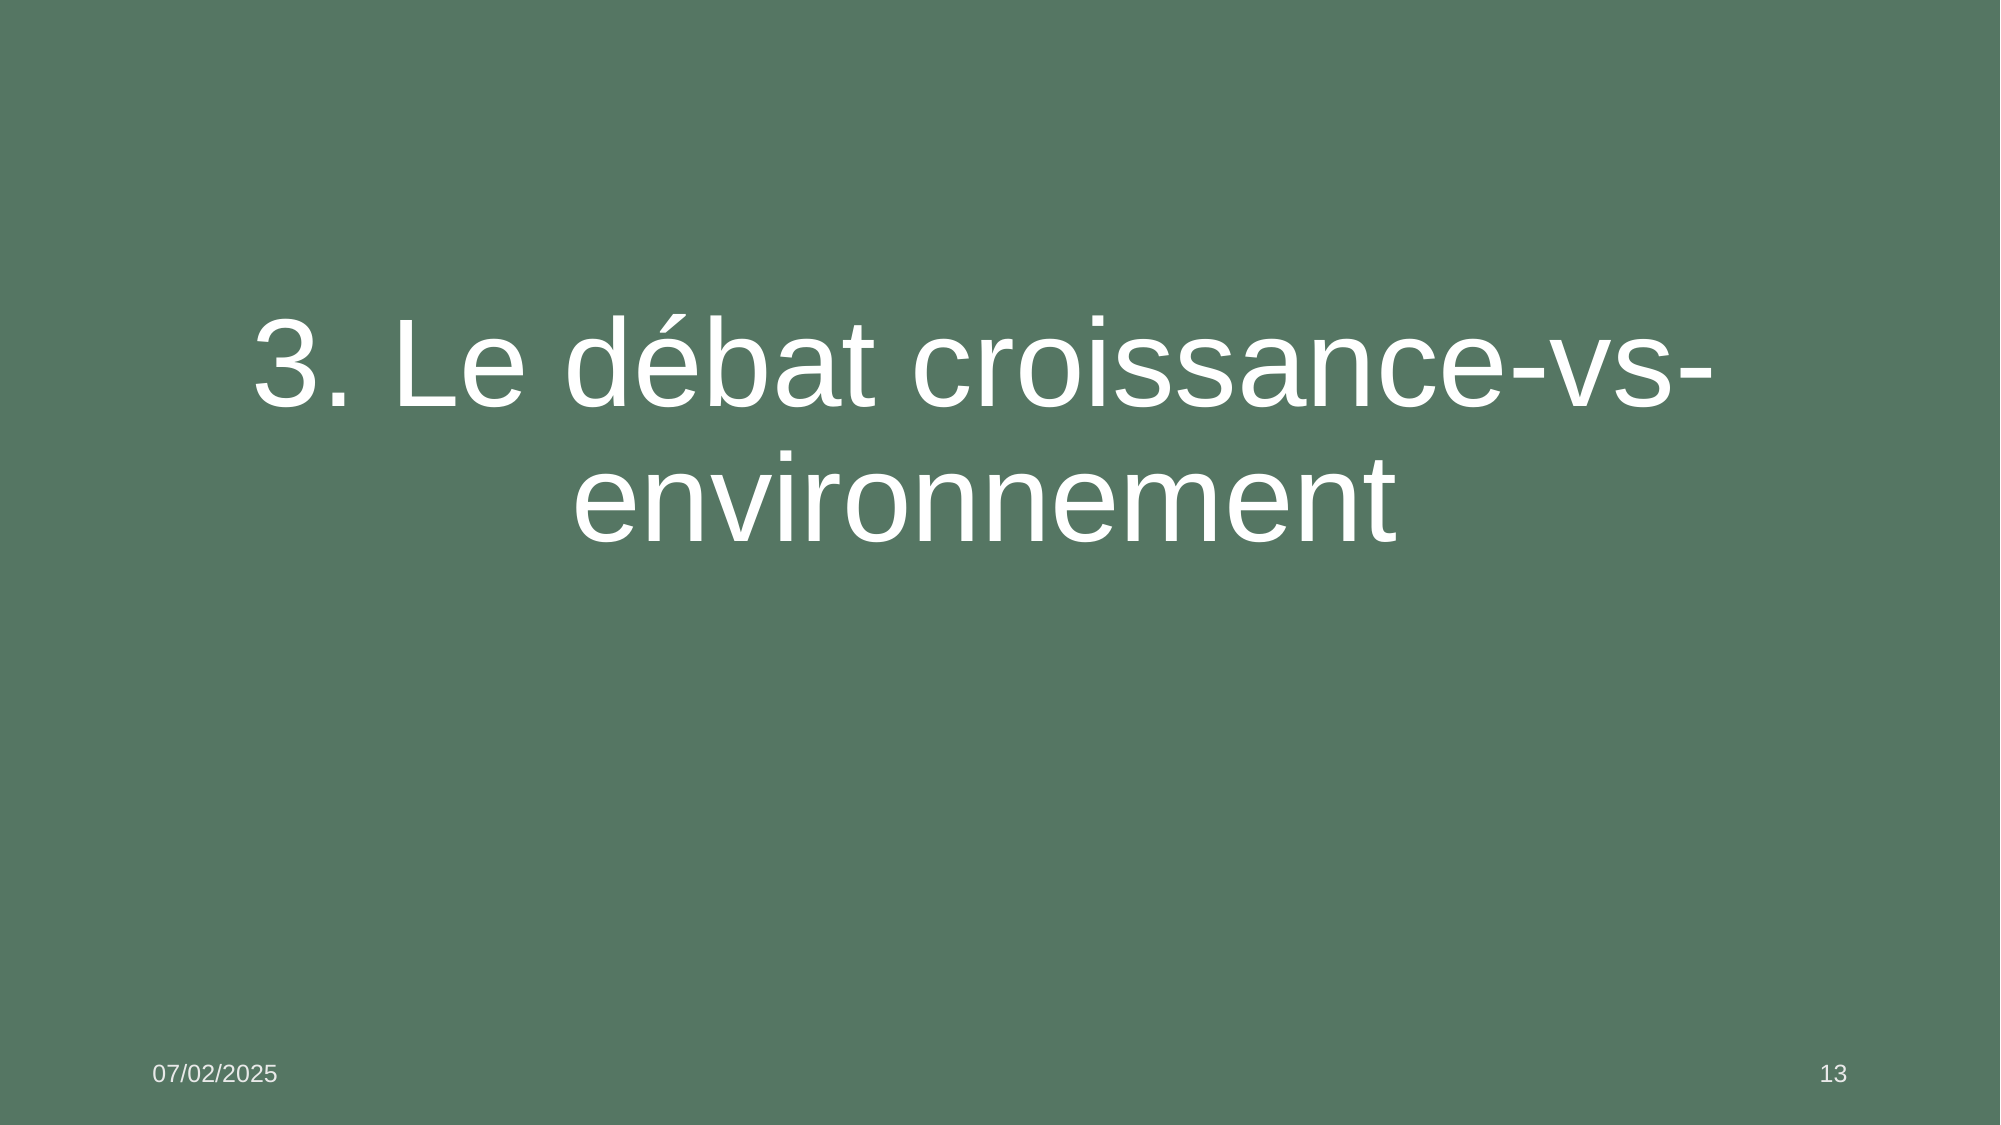

# 3. Le débat croissance-vs-environnement
07/02/2025
13